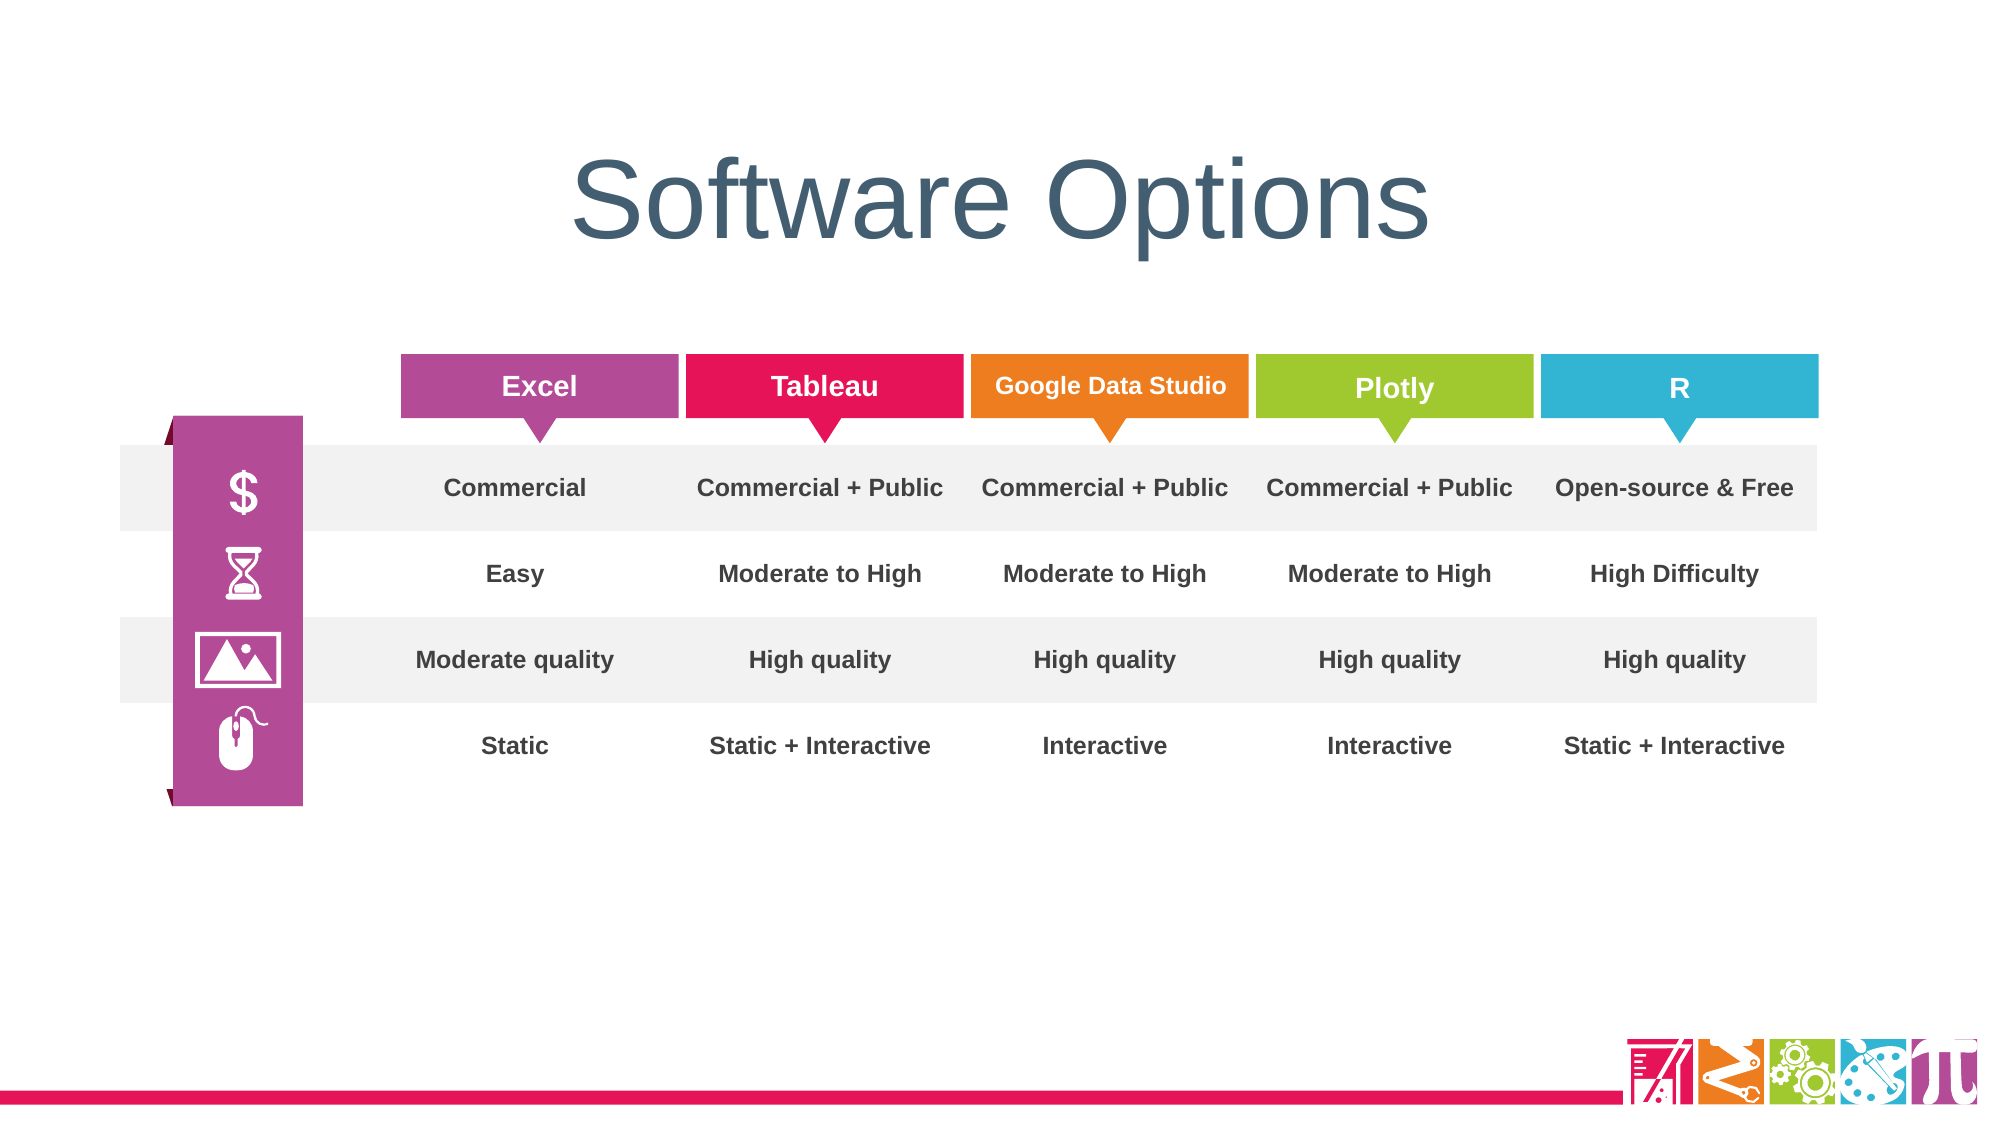

Software Options

Excel
Tableau
Google Data Studio
Plotly
R

|  | Commercial | Commercial + Public | Commercial + Public | Commercial + Public | Open-source & Free |
| --- | --- | --- | --- | --- | --- |
|  | Easy | Moderate to High | Moderate to High | Moderate to High | High Difficulty |
|  | Moderate quality | High quality | High quality | High quality | High quality |
|  | Static | Static + Interactive | Interactive | Interactive | Static + Interactive |